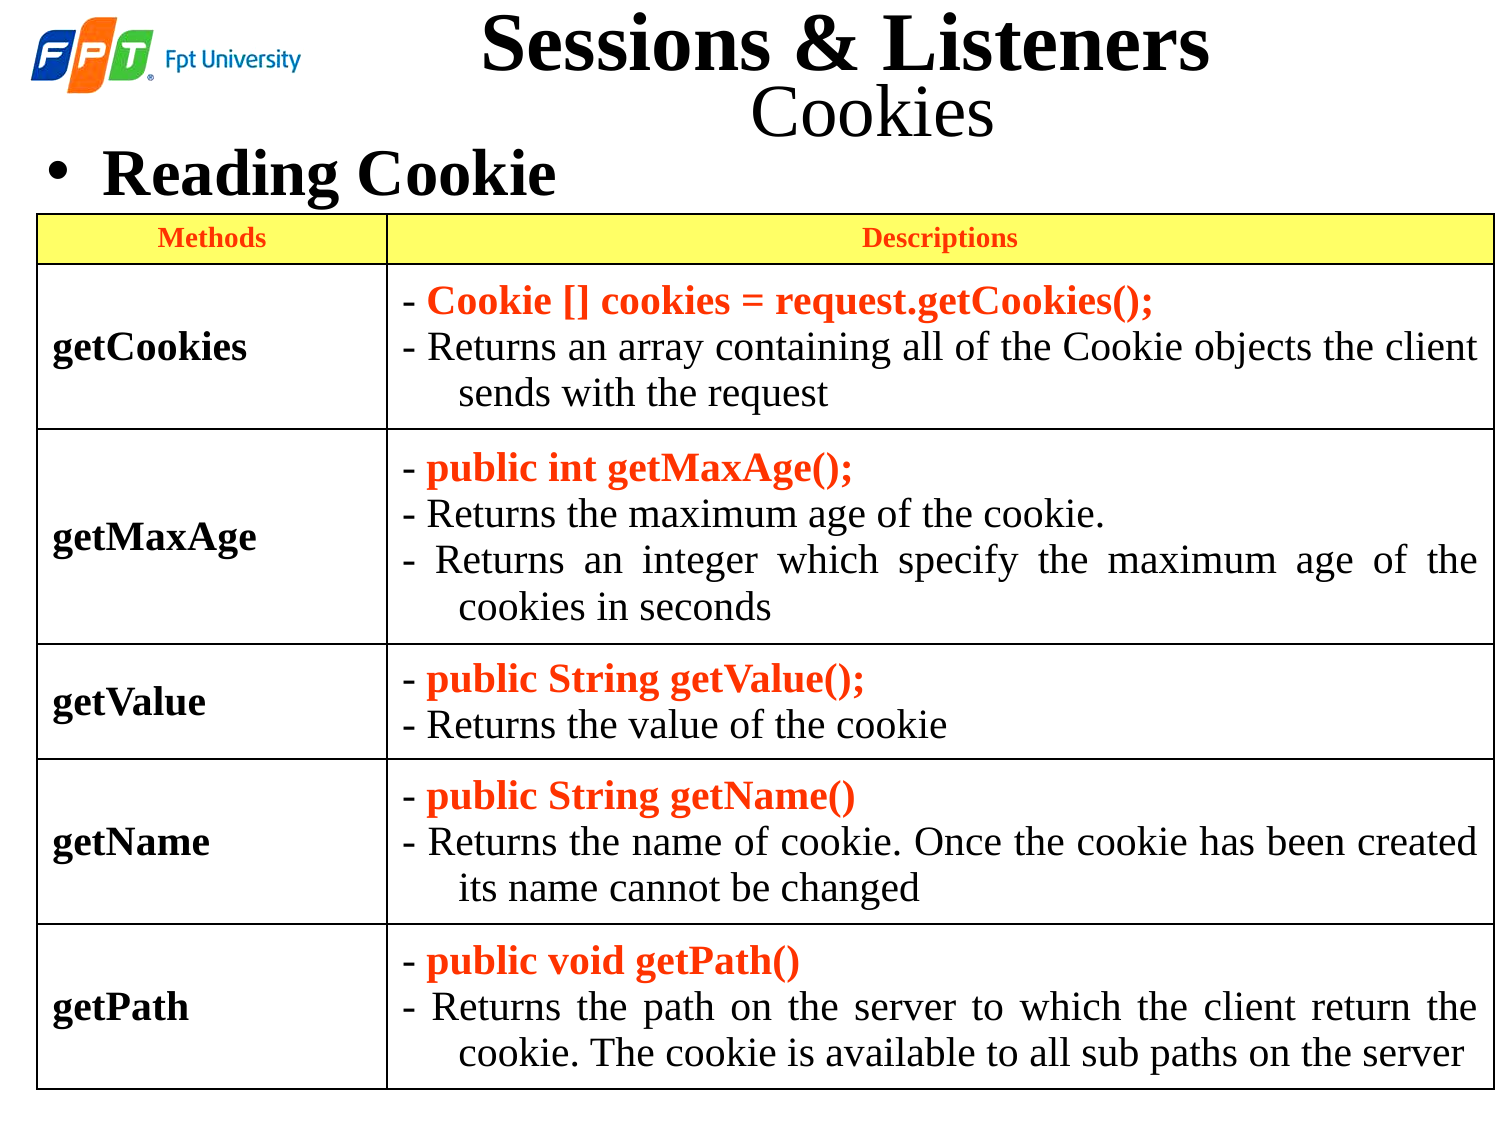

Sessions & Listeners
 Cookies
Reading Cookie
| Methods | Descriptions |
| --- | --- |
| getCookies | - Cookie [] cookies = request.getCookies(); - Returns an array containing all of the Cookie objects the client sends with the request |
| getMaxAge | - public int getMaxAge(); - Returns the maximum age of the cookie. - Returns an integer which specify the maximum age of the cookies in seconds |
| getValue | - public String getValue(); - Returns the value of the cookie |
| getName | - public String getName() - Returns the name of cookie. Once the cookie has been created its name cannot be changed |
| getPath | - public void getPath() - Returns the path on the server to which the client return the cookie. The cookie is available to all sub paths on the server |